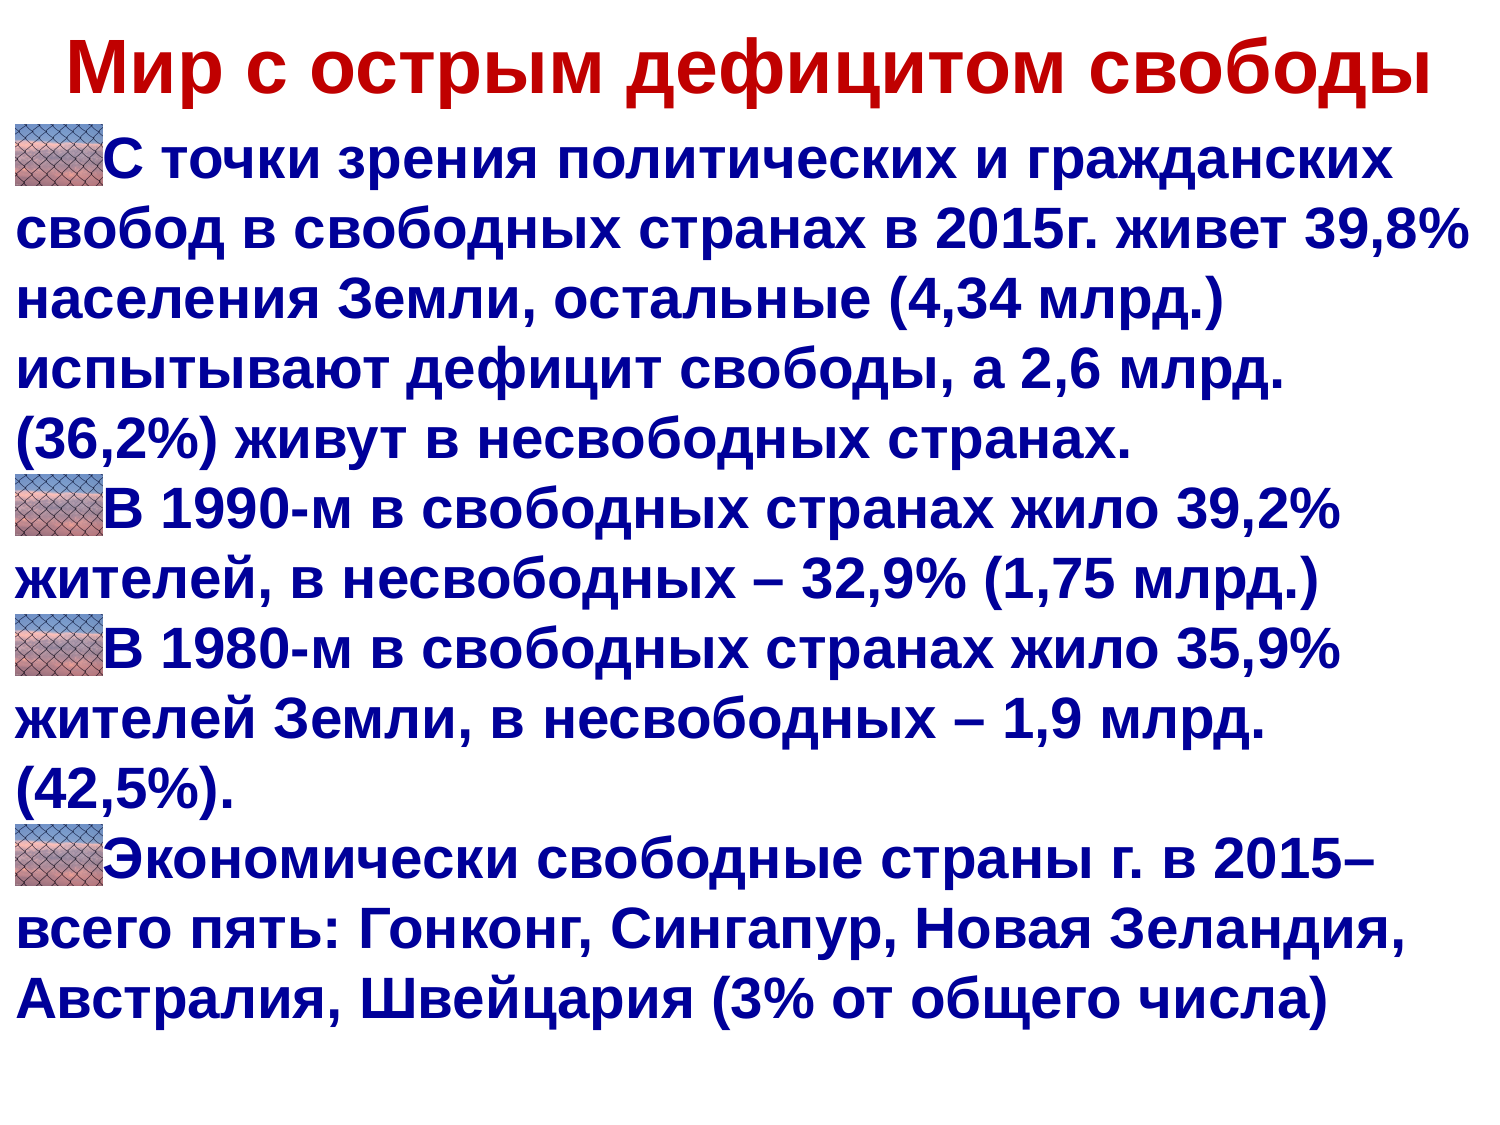

# Мир с острым дефицитом свободы
С точки зрения политических и гражданских свобод в свободных странах в 2015г. живет 39,8% населения Земли, остальные (4,34 млрд.) испытывают дефицит свободы, а 2,6 млрд. (36,2%) живут в несвободных странах.
В 1990-м в свободных странах жило 39,2% жителей, в несвободных – 32,9% (1,75 млрд.)
В 1980-м в свободных странах жило 35,9% жителей Земли, в несвободных – 1,9 млрд. (42,5%).
Экономически свободные страны г. в 2015– всего пять: Гонконг, Сингапур, Новая Зеландия, Австралия, Швейцария (3% от общего числа)